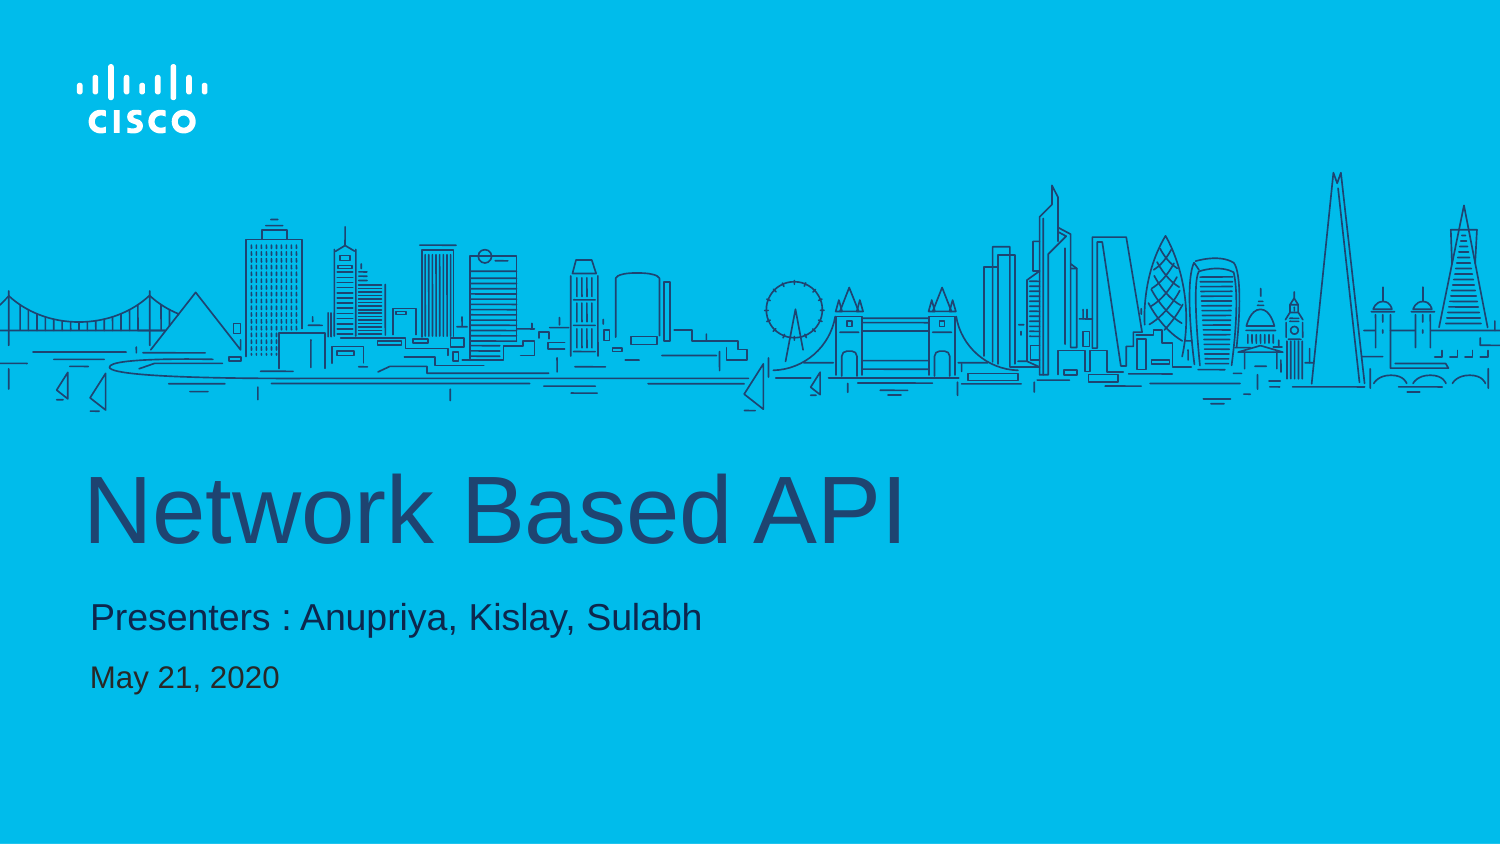

# Network Based API
Presenters : Anupriya, Kislay, Sulabh
May 21, 2020